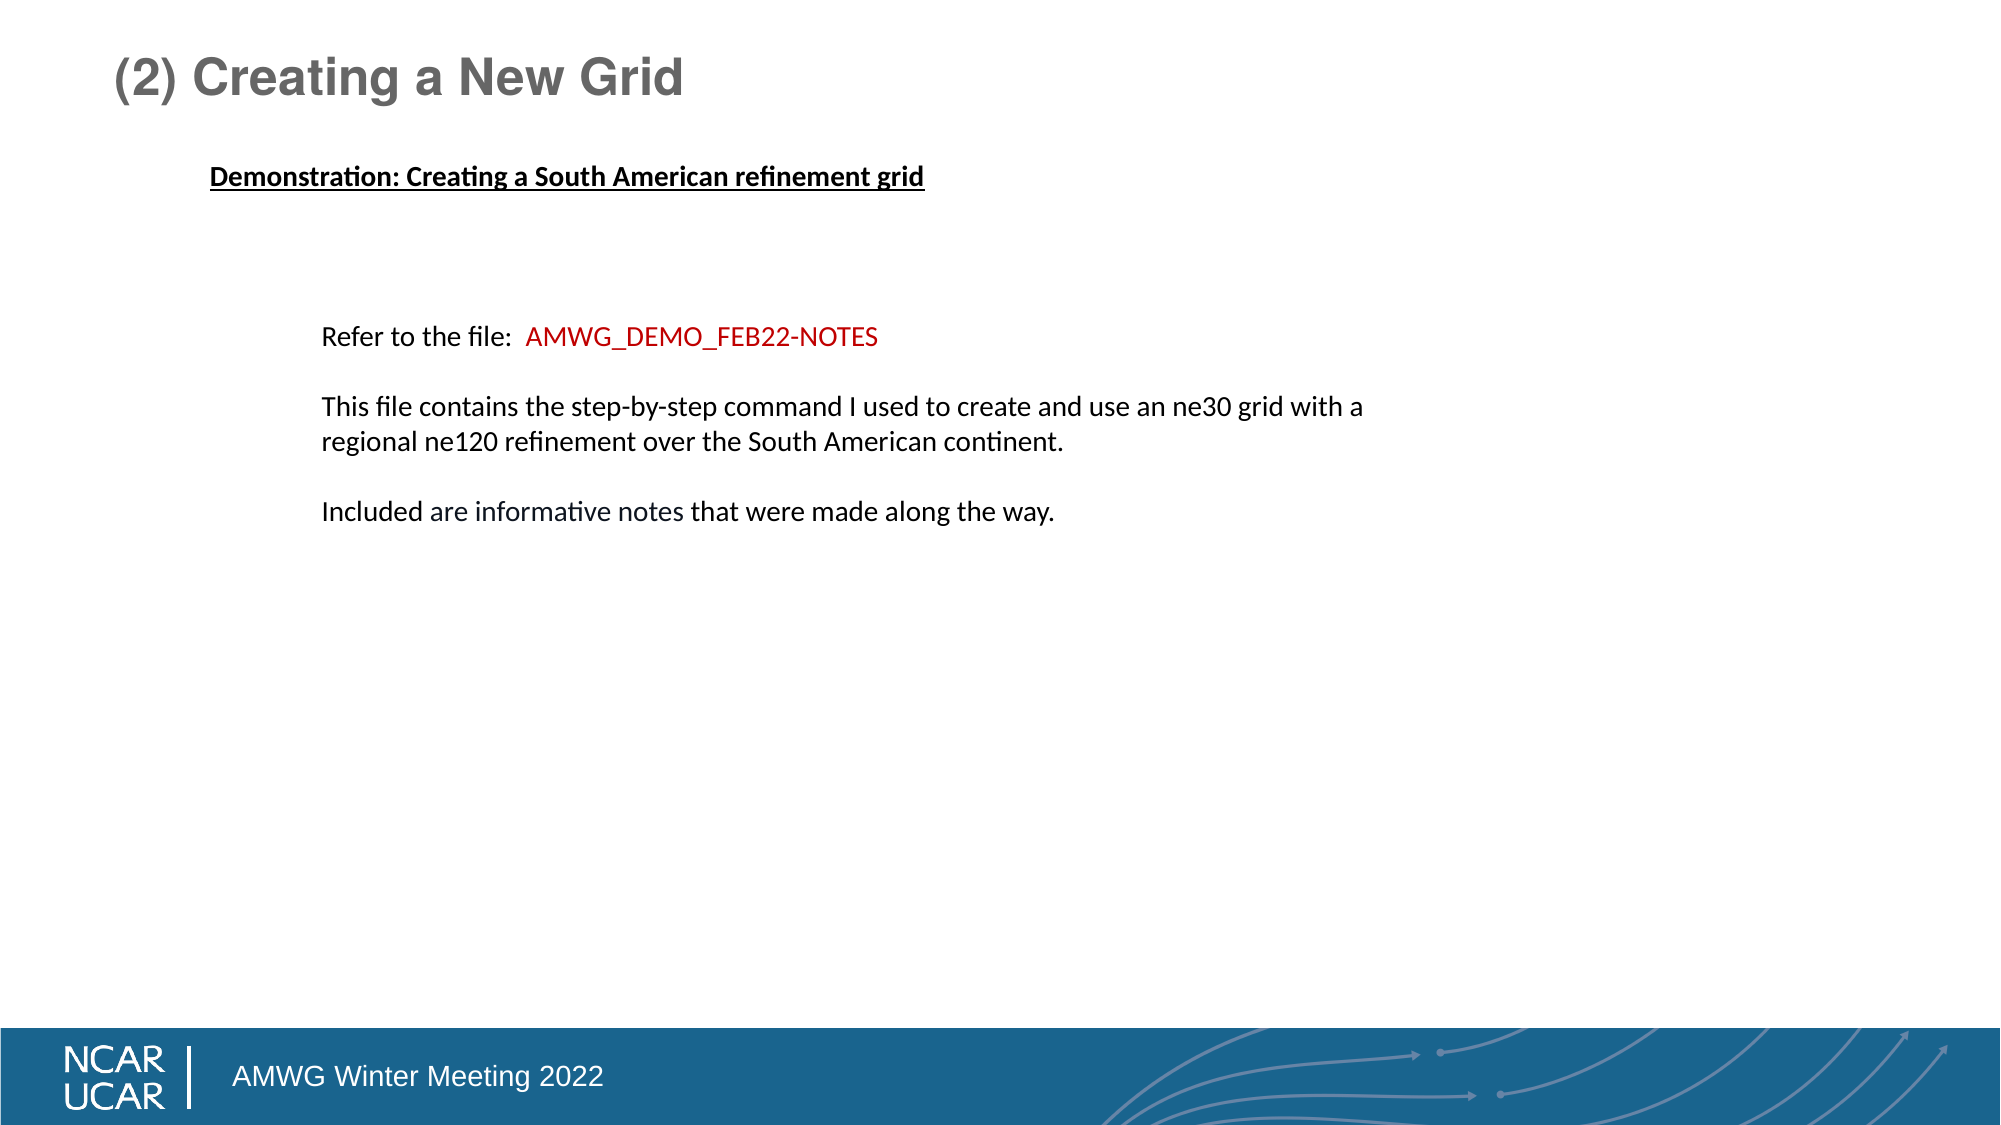

# (2) Creating a New Grid
Demonstration: Creating a South American refinement grid

Refer to the file:  AMWG_DEMO_FEB22-NOTES

This file contains the step-by-step command I used to create and use an ne30 grid with a regional ne120 refinement over the South American continent.

Included are informative notes that were made along the way.
AMWG Winter Meeting 2022